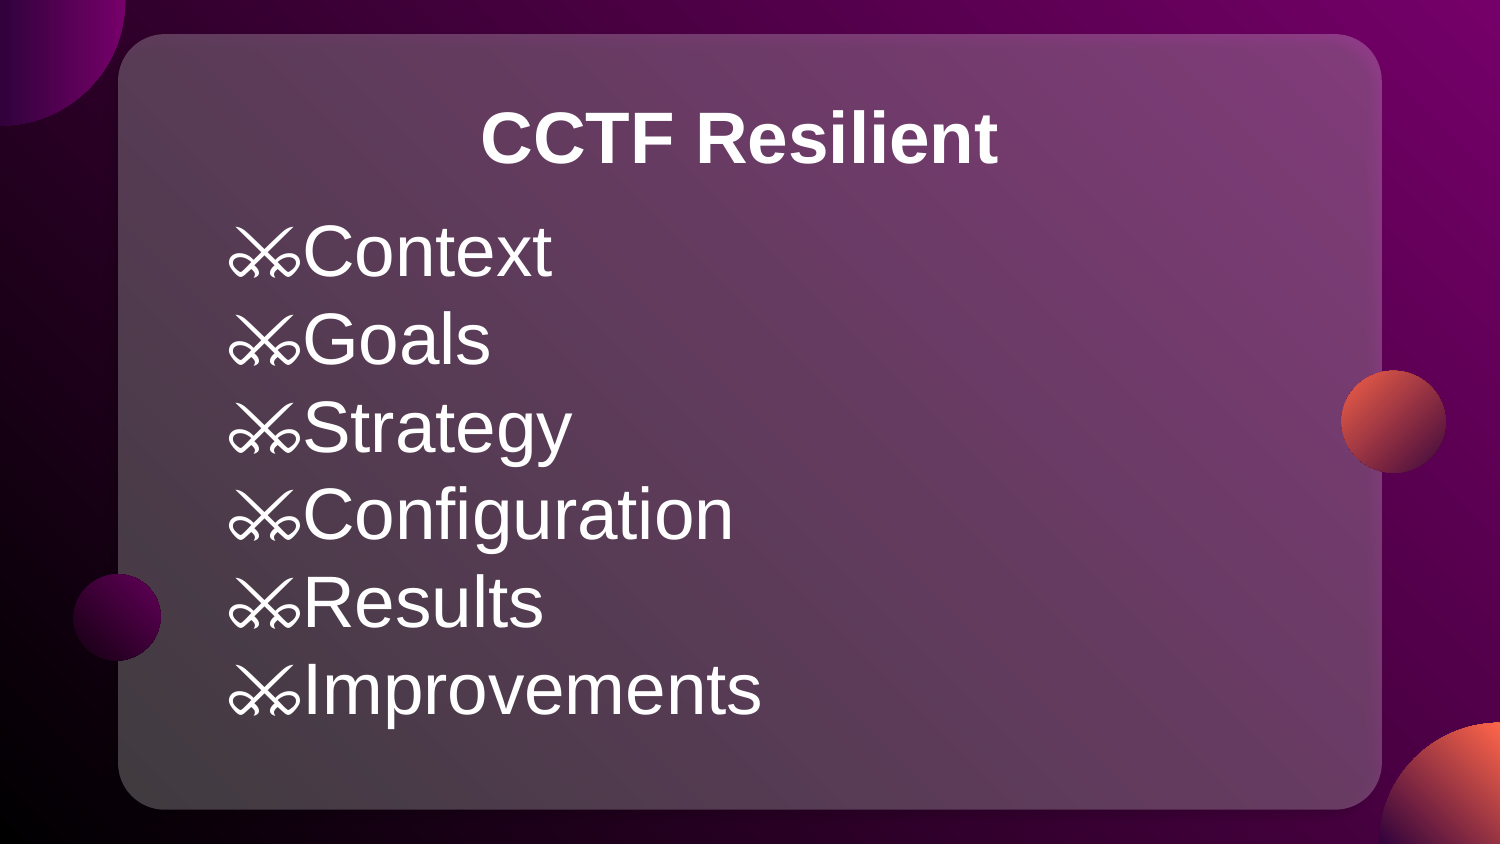

# CCTF Resilient
Context
Goals
Strategy
Configuration
Results
Improvements